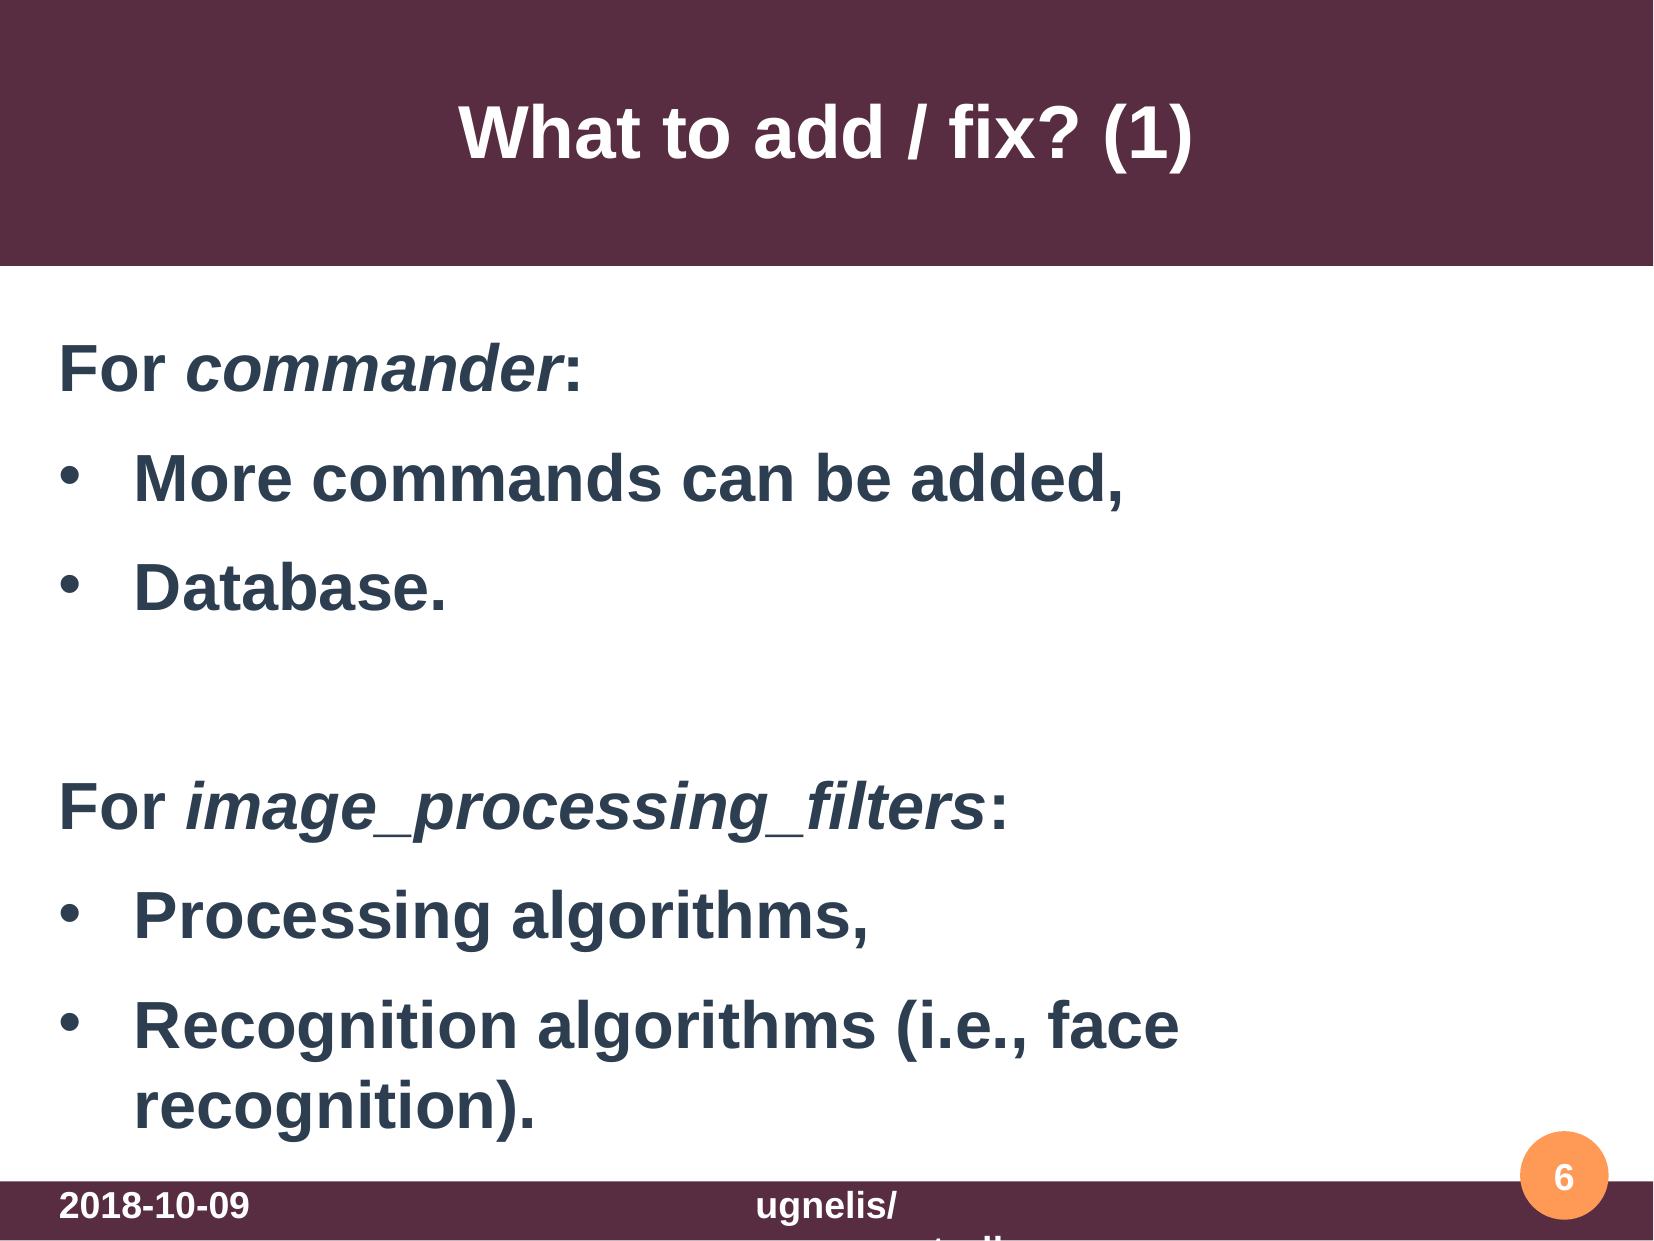

# What to add / fix? (1)
For commander:
More commands can be added,
Database.

For image_processing_filters:
Processing algorithms,
Recognition algorithms (i.e., face recognition).

6
2018-10-09
ugnelis/ros_cameras_controller